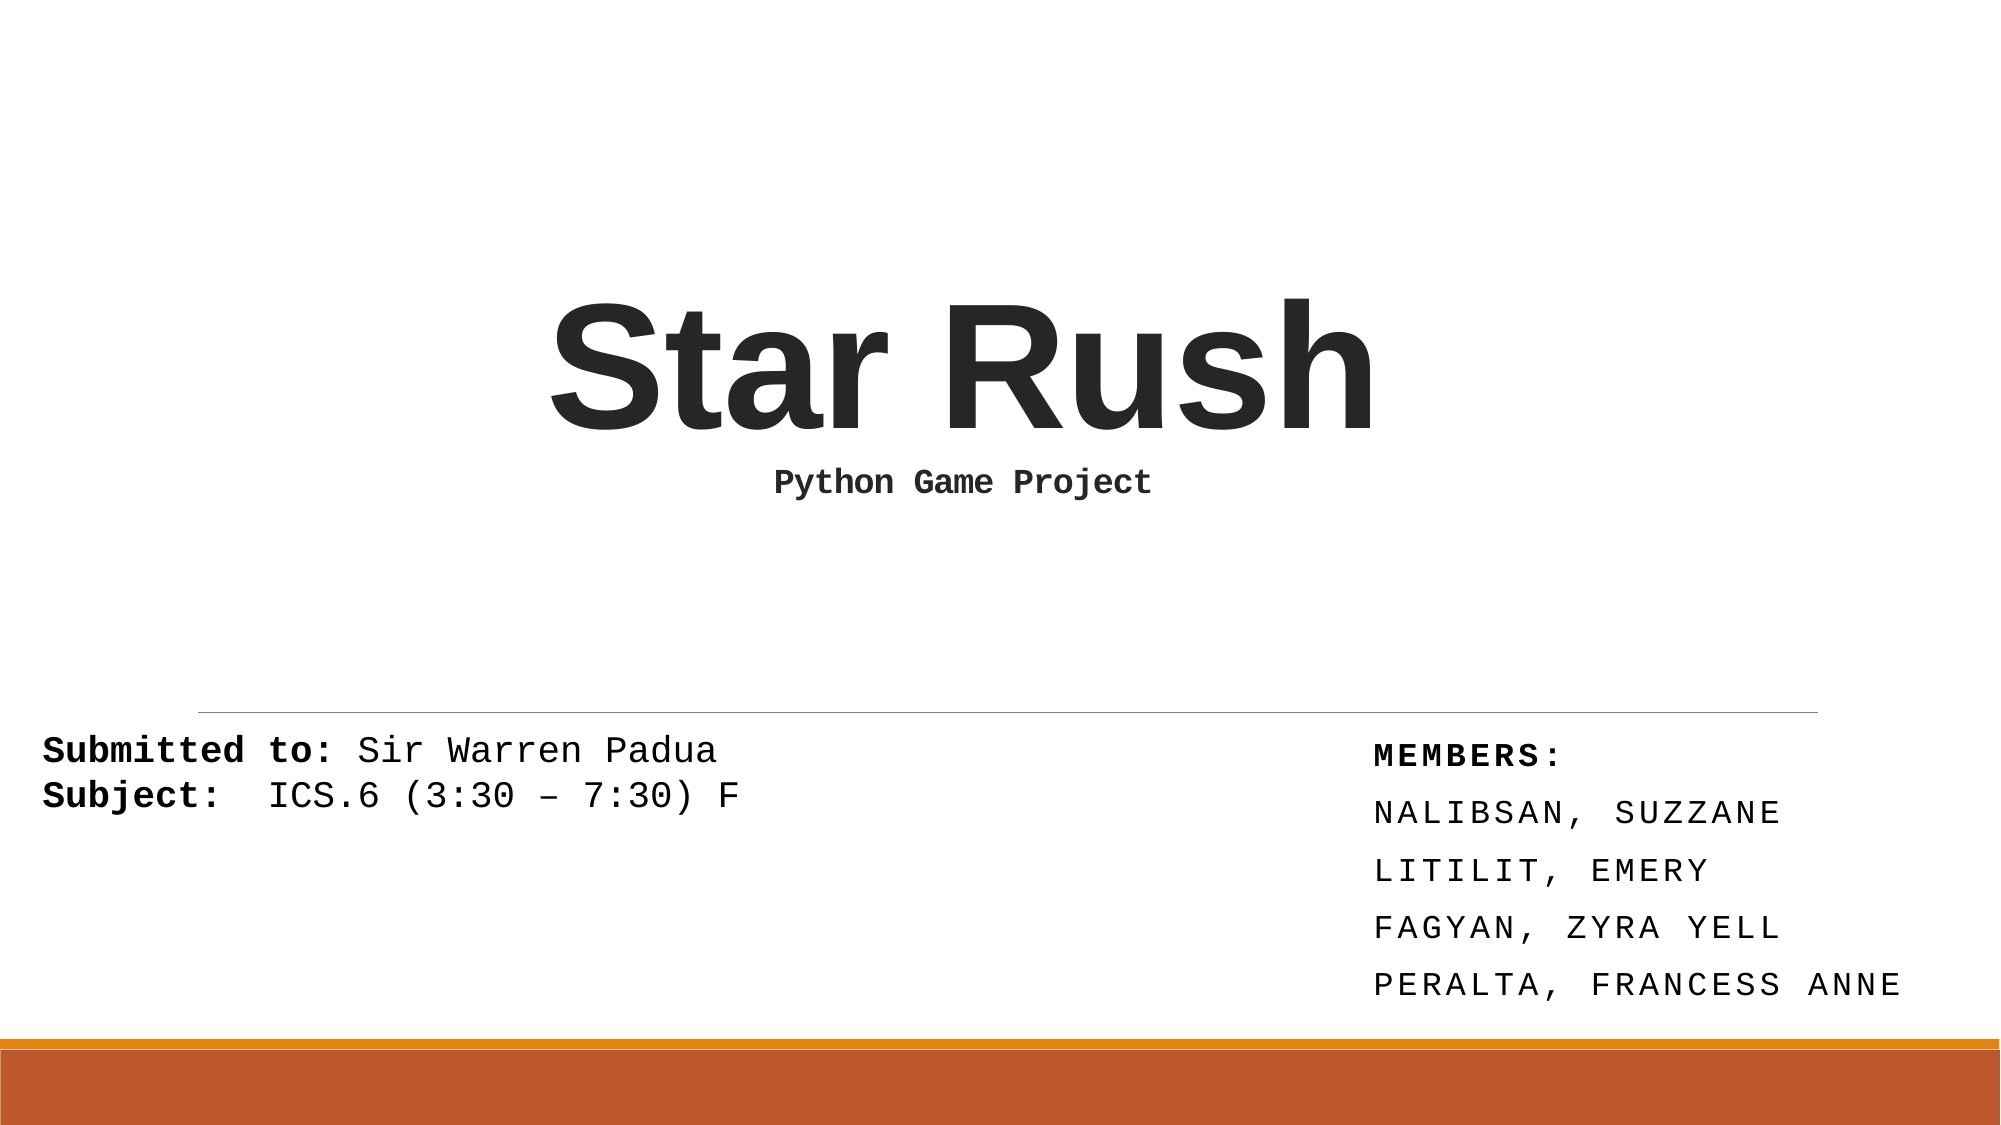

# Star Rush Python Game Project
Submitted to: Sir Warren Padua
Subject:  ICS.6 (3:30 – 7:30) F
Members:
Nalibsan, Suzzane
Litilit, Emery
Fagyan, Zyra Yell
Peralta, francess anne